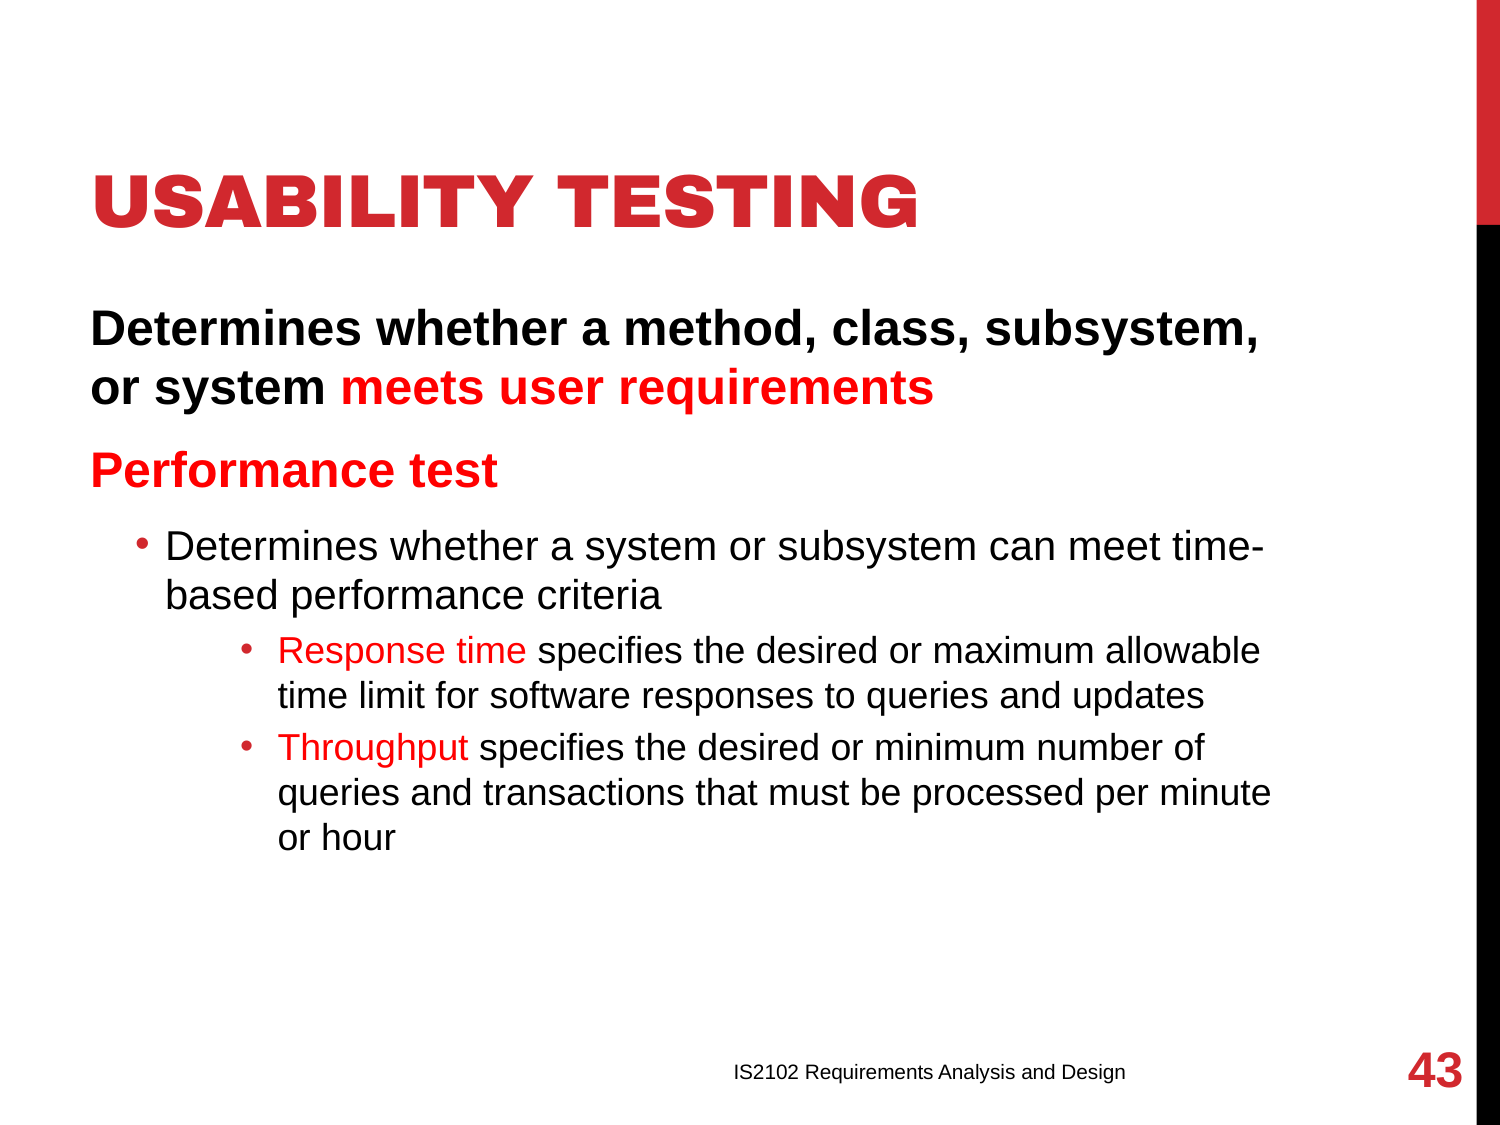

# Usability Testing
Determines whether a method, class, subsystem, or system meets user requirements
Performance test
Determines whether a system or subsystem can meet time-based performance criteria
Response time specifies the desired or maximum allowable time limit for software responses to queries and updates
Throughput specifies the desired or minimum number of queries and transactions that must be processed per minute or hour
43
IS2102 Requirements Analysis and Design